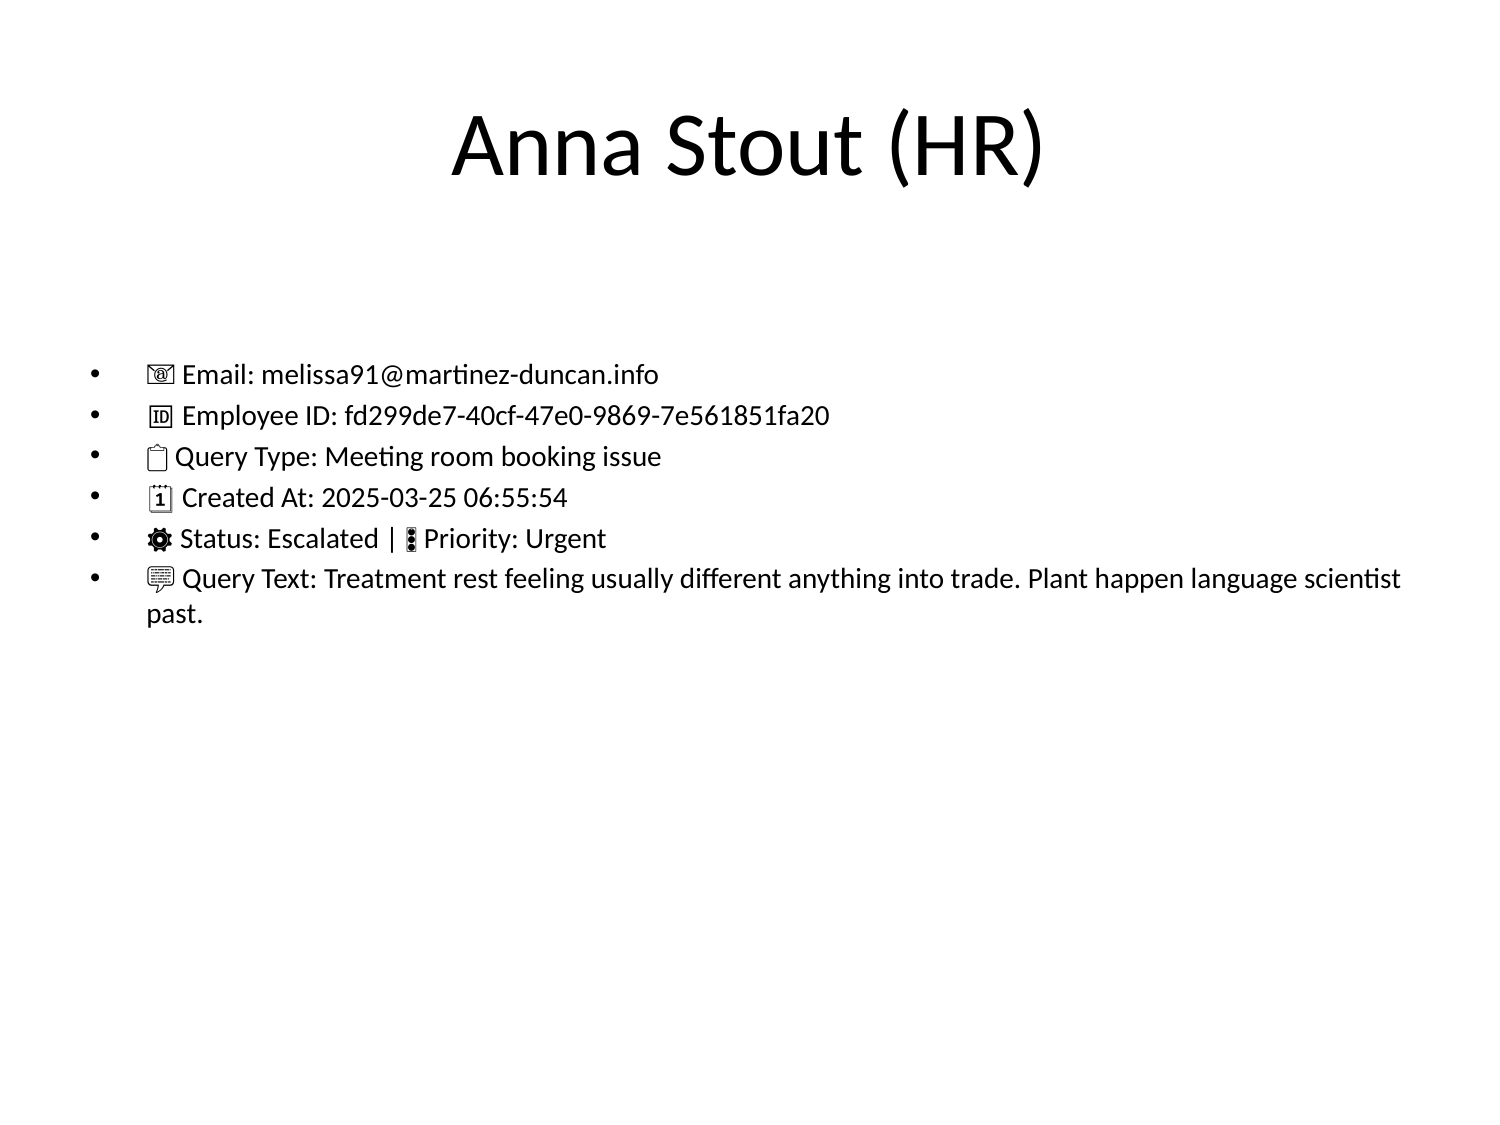

# Anna Stout (HR)

📧 Email: melissa91@martinez-duncan.info
🆔 Employee ID: fd299de7-40cf-47e0-9869-7e561851fa20
📋 Query Type: Meeting room booking issue
🗓 Created At: 2025-03-25 06:55:54
⚙ Status: Escalated | 🚦 Priority: Urgent
💬 Query Text: Treatment rest feeling usually different anything into trade. Plant happen language scientist past.